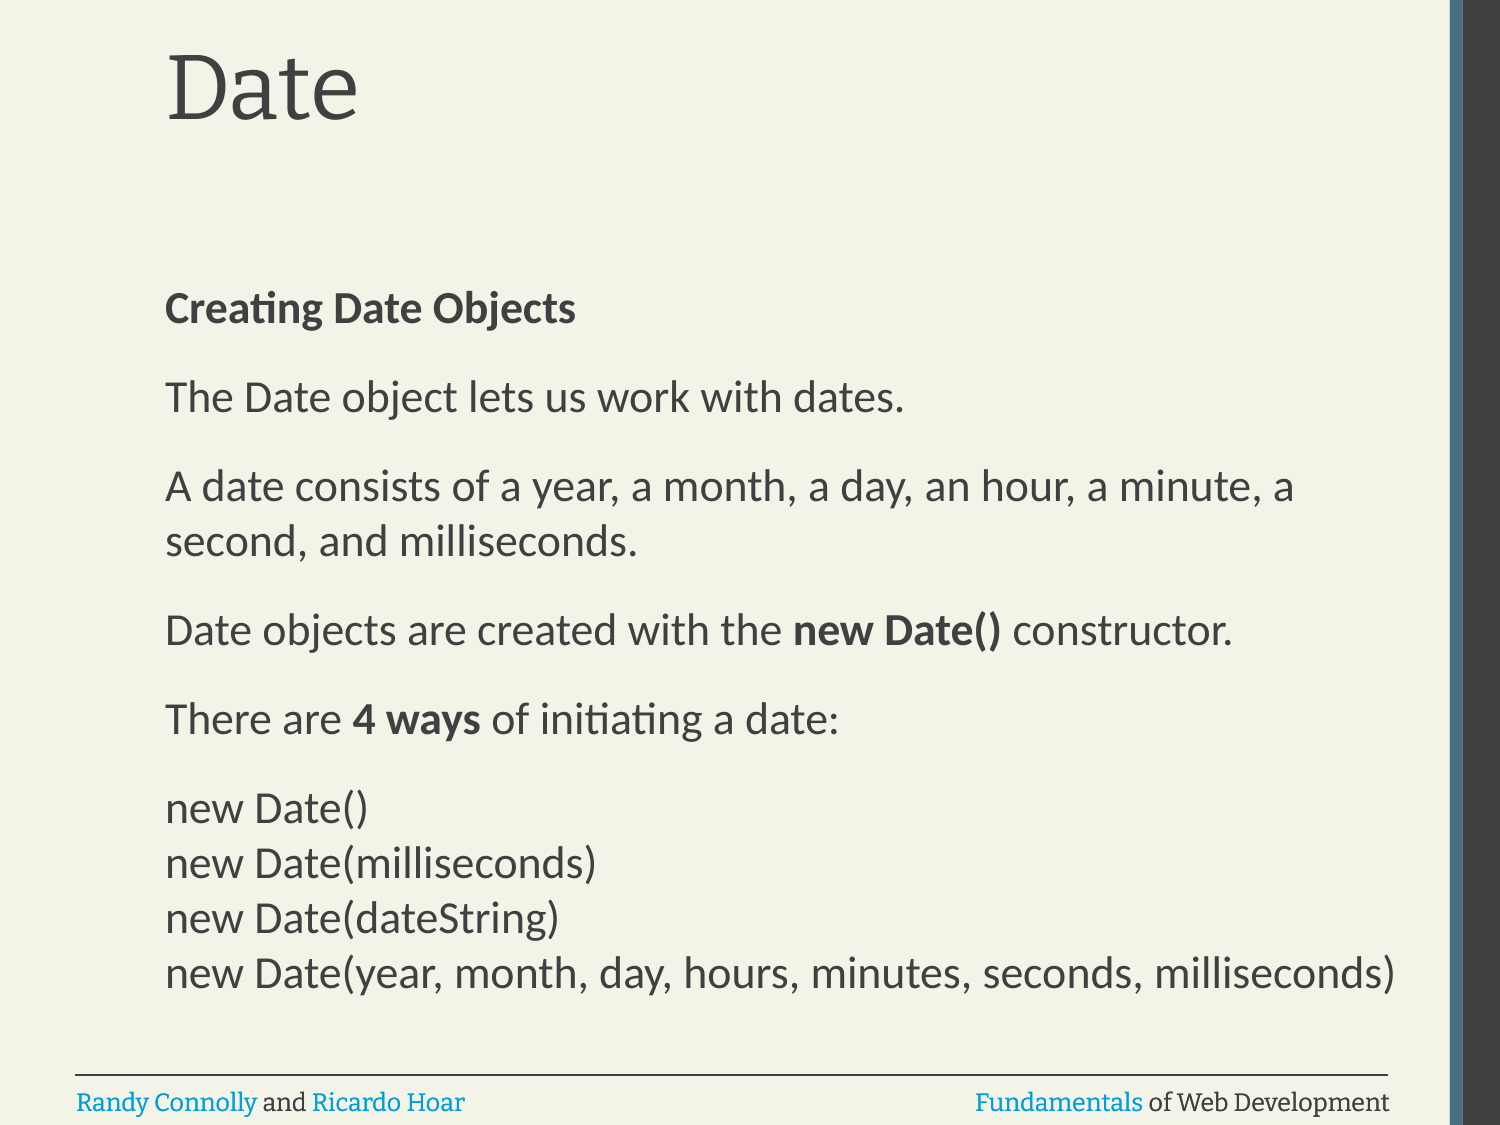

# Date

Creating Date Objects
The Date object lets us work with dates.
A date consists of a year, a month, a day, an hour, a minute, a second, and milliseconds.
Date objects are created with the new Date() constructor.
There are 4 ways of initiating a date:
new Date()
new Date(milliseconds)
new Date(dateString)
new Date(year, month, day, hours, minutes, seconds, milliseconds)